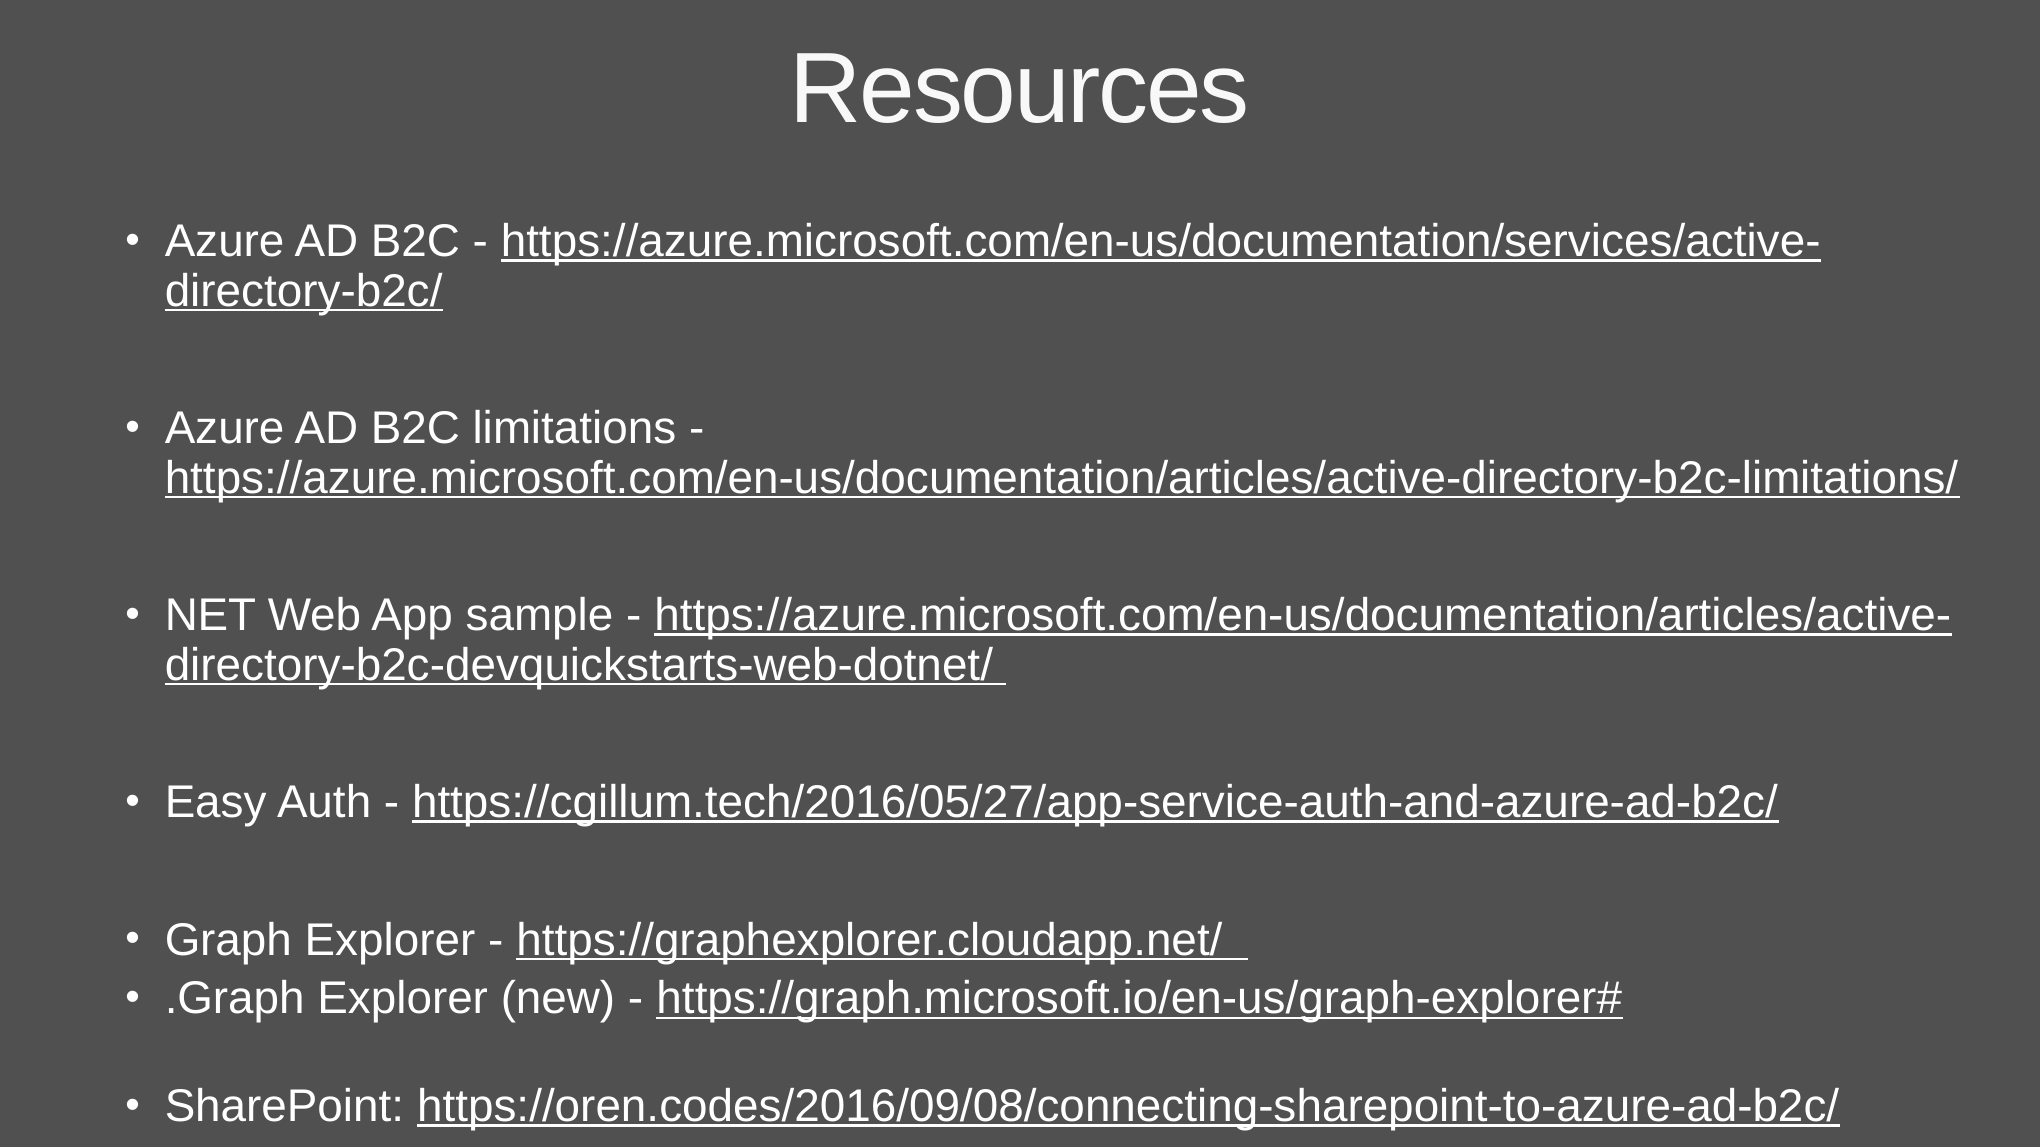

# Resources
Azure AD B2C - https://azure.microsoft.com/en-us/documentation/services/active-directory-b2c/

Azure AD B2C limitations - https://azure.microsoft.com/en-us/documentation/articles/active-directory-b2c-limitations/

NET Web App sample - https://azure.microsoft.com/en-us/documentation/articles/active-directory-b2c-devquickstarts-web-dotnet/

Easy Auth - https://cgillum.tech/2016/05/27/app-service-auth-and-azure-ad-b2c/

Graph Explorer - https://graphexplorer.cloudapp.net/
.Graph Explorer (new) - https://graph.microsoft.io/en-us/graph-explorer#
SharePoint: https://oren.codes/2016/09/08/connecting-sharepoint-to-azure-ad-b2c/